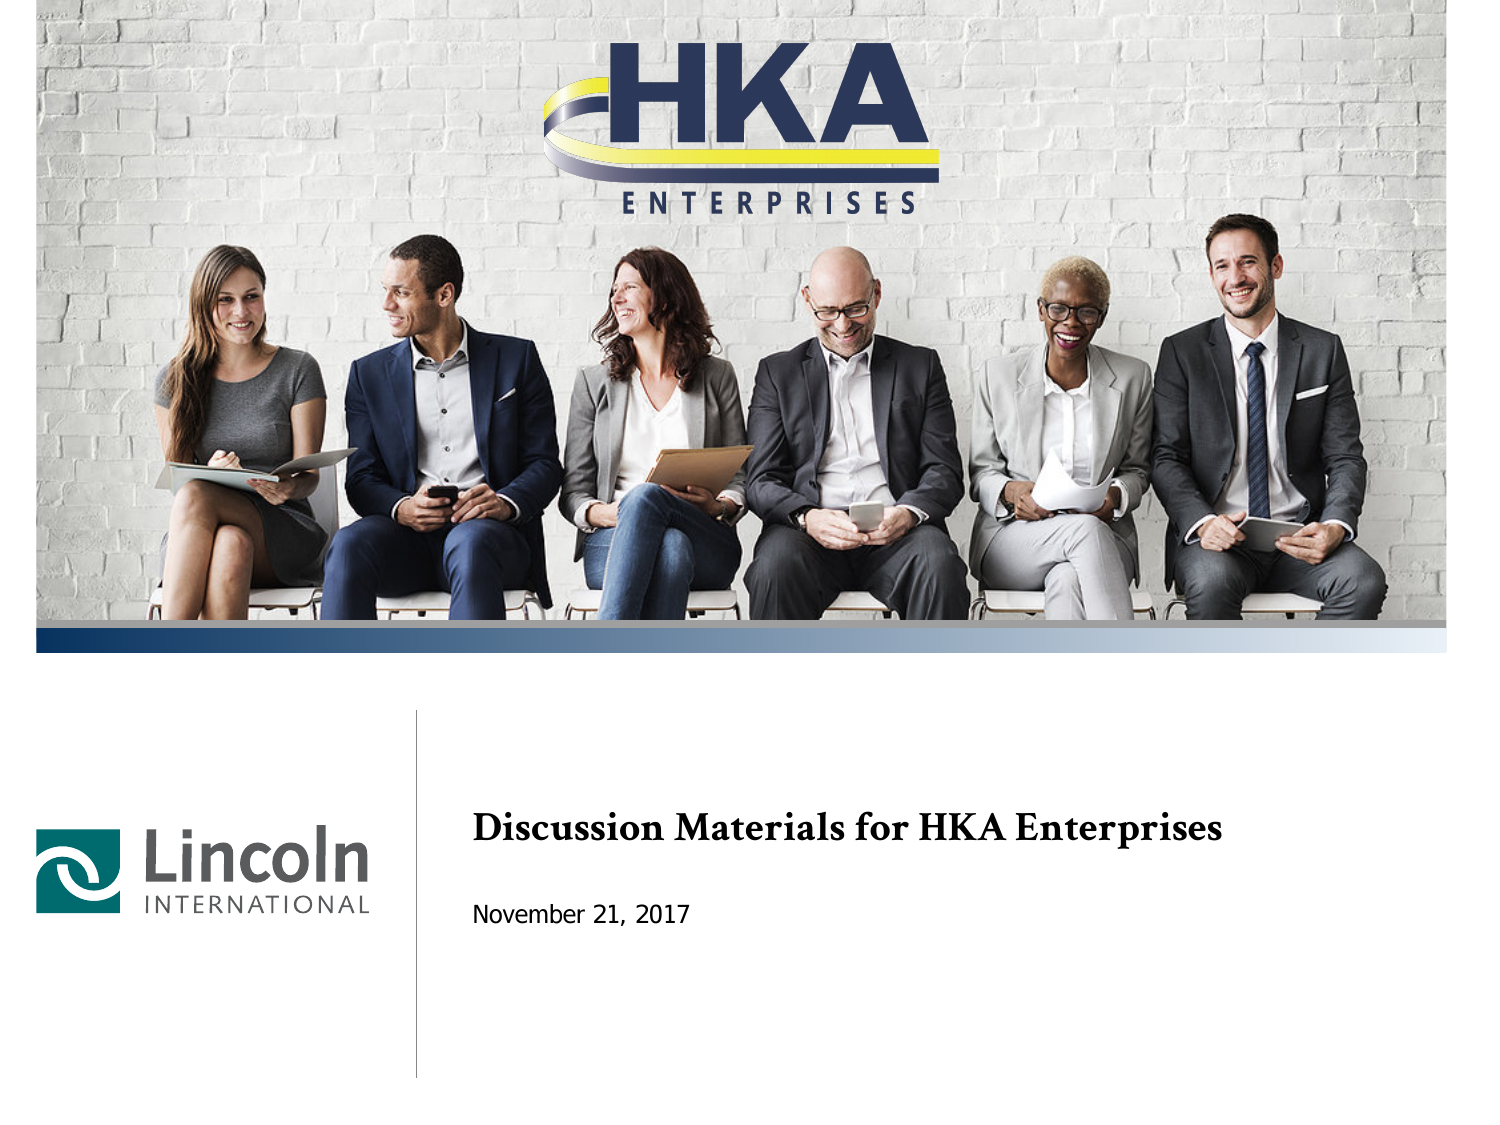

# Discussion Materials for HKA Enterprises
November 21, 2017